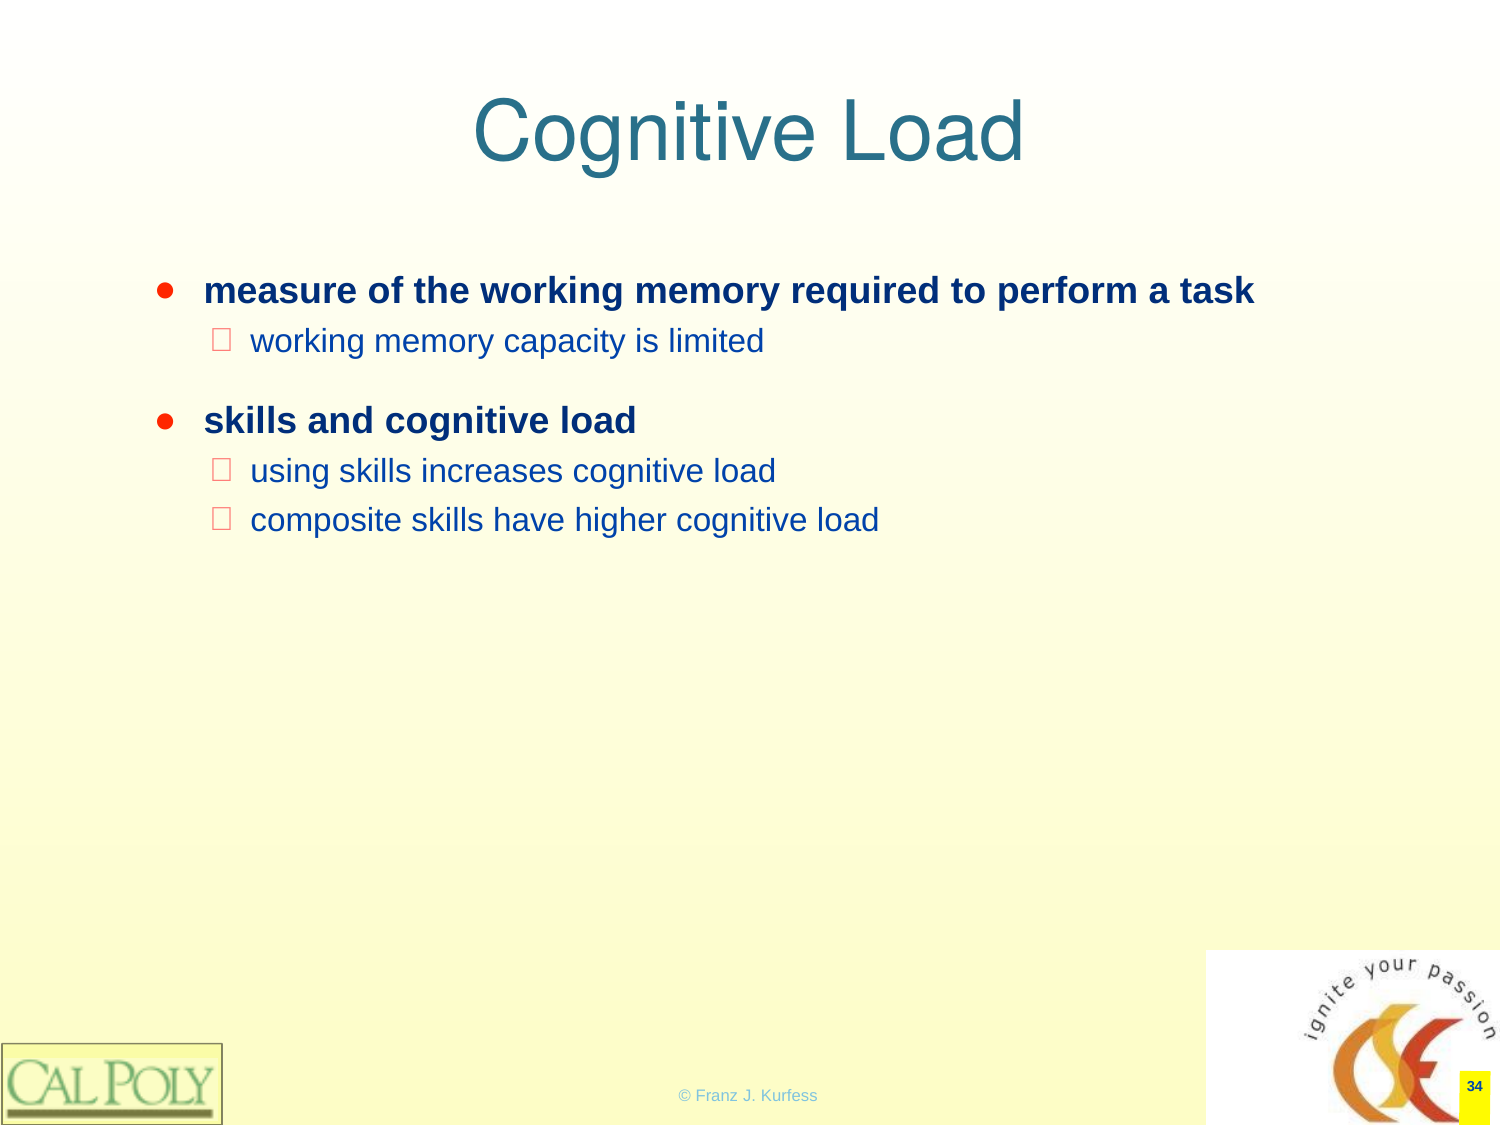

# Cognitive Load
measure of the working memory required to perform a task
working memory capacity is limited
skills and cognitive load
using skills increases cognitive load
composite skills have higher cognitive load
34